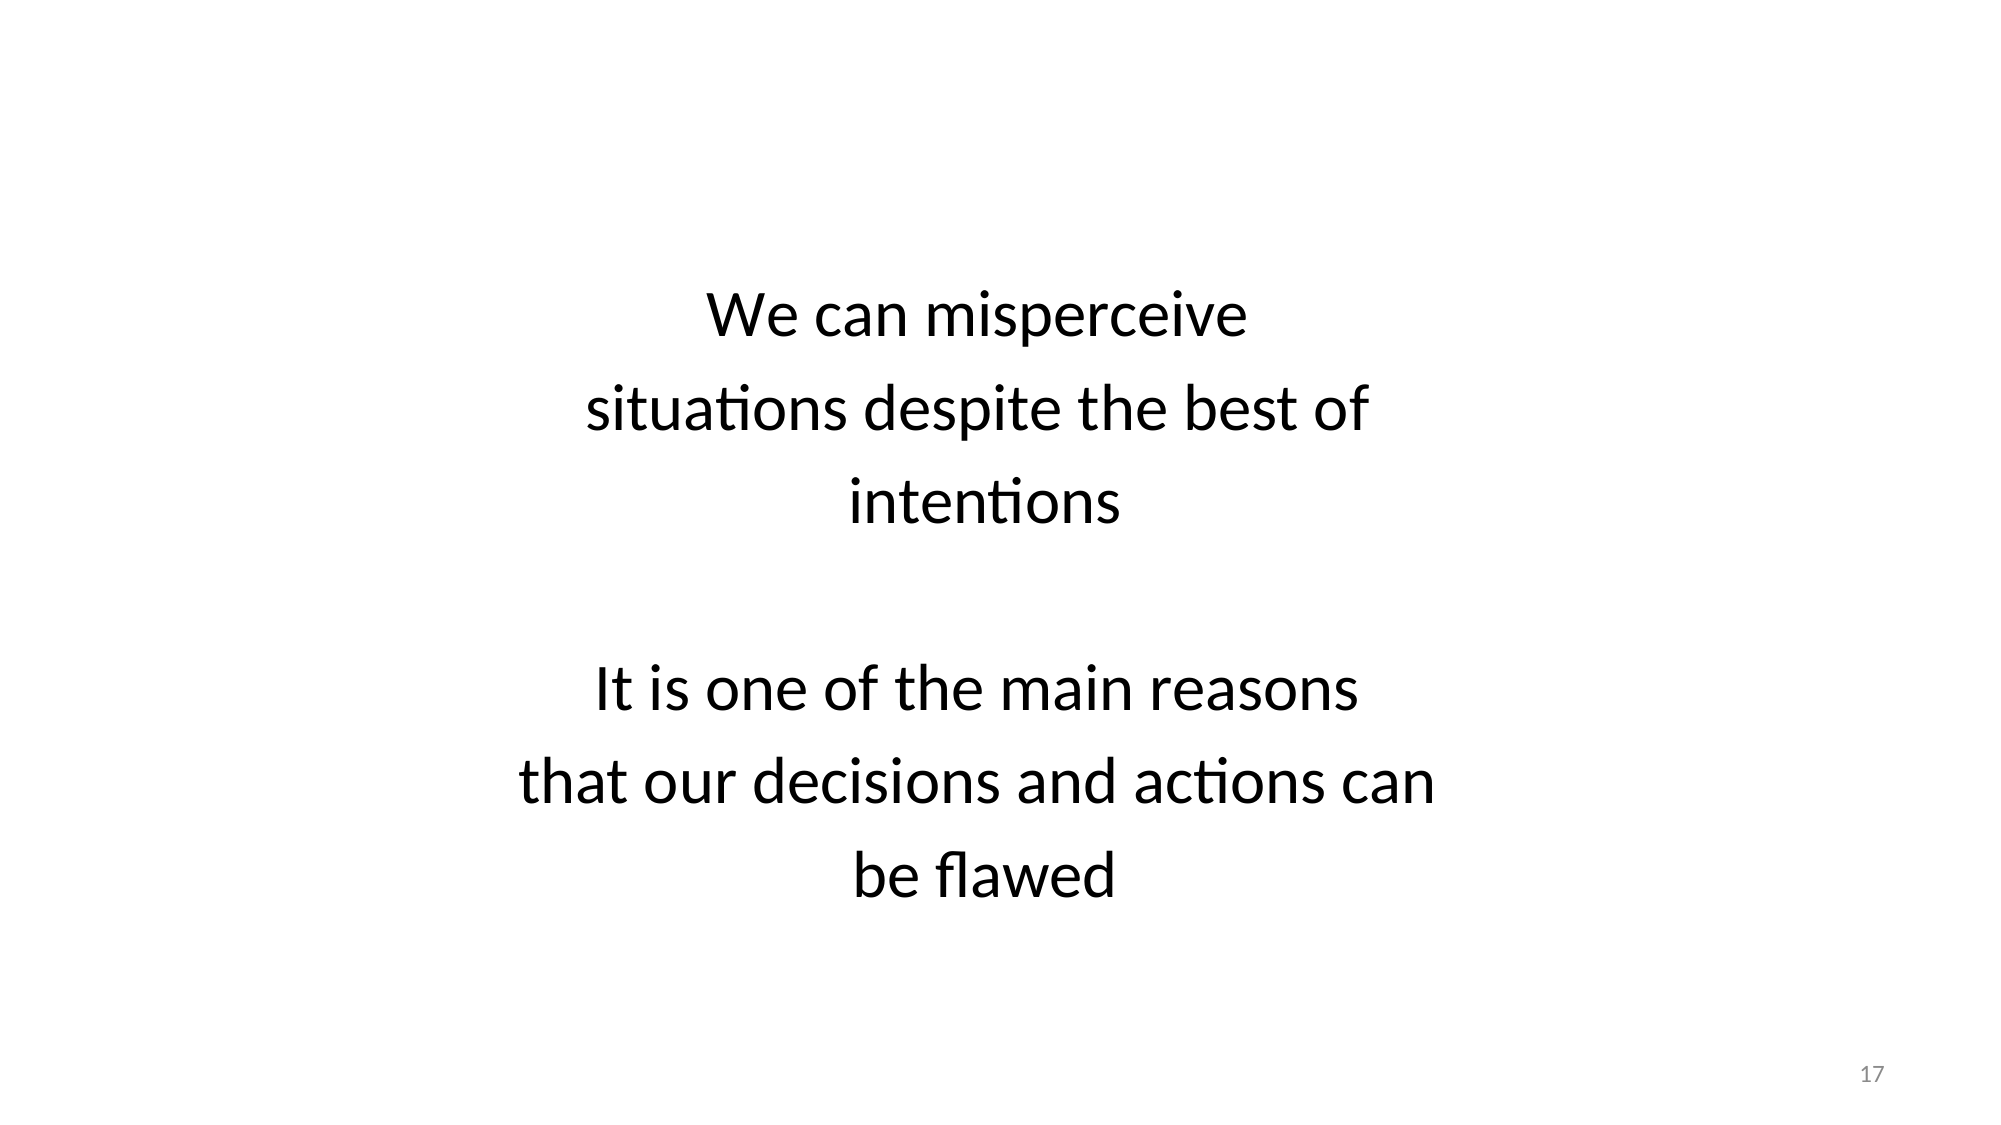

We can misperceive
situations despite the best of
intentions

It is one of the main reasons
that our decisions and actions can
be flawed
17